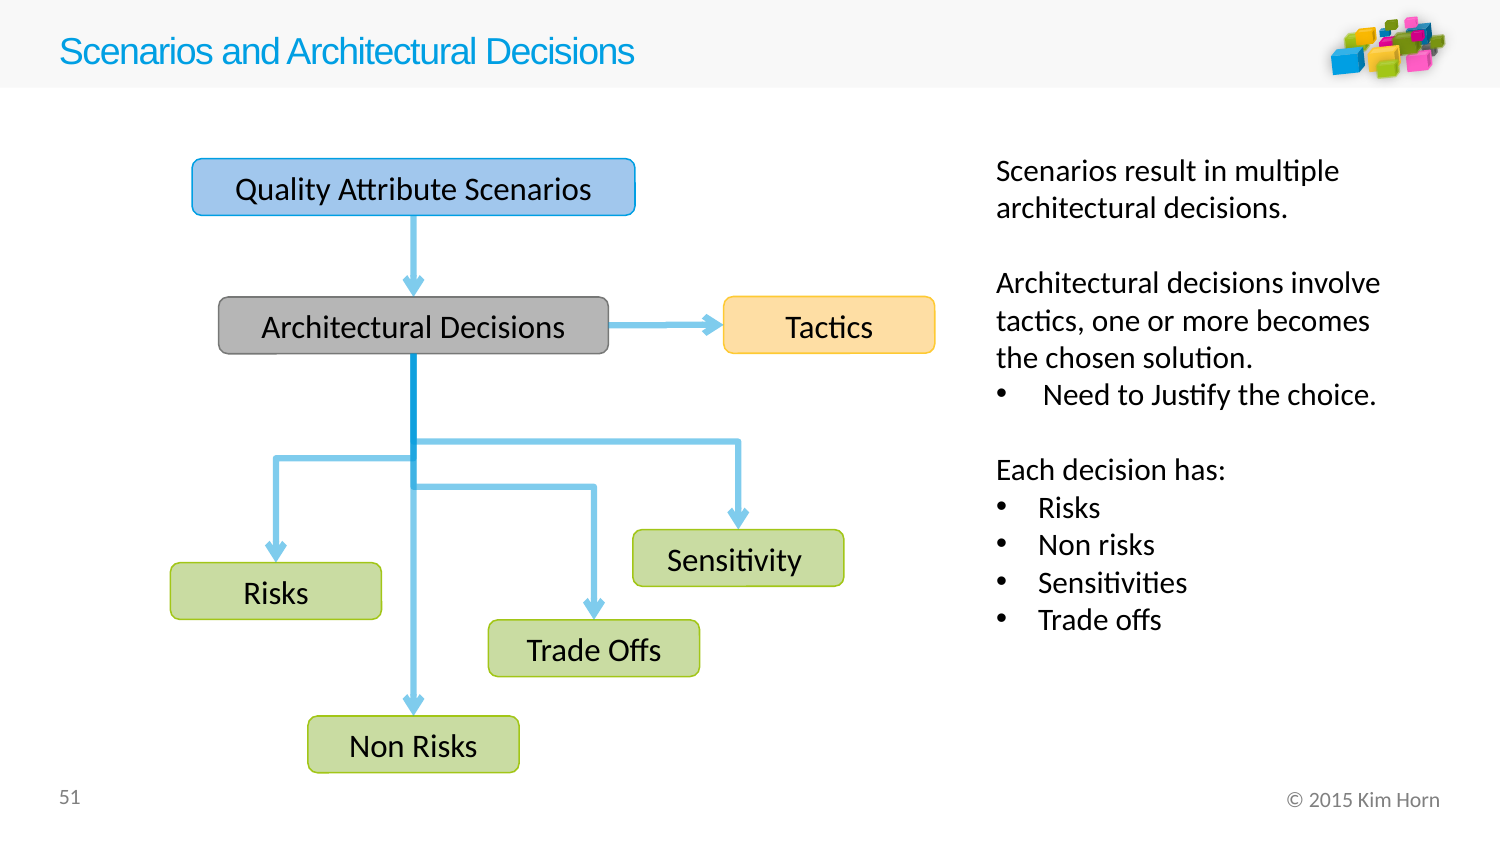

# Scenarios and Architectural Decisions
Scenarios result in multiple architectural decisions.

Architectural decisions involve tactics, one or more becomes the chosen solution.
Need to Justify the choice.

Each decision has:
Risks
Non risks
Sensitivities
Trade offs
Quality Attribute Scenarios
Tactics
Architectural Decisions
Sensitivity
Risks
Trade Offs
Non Risks